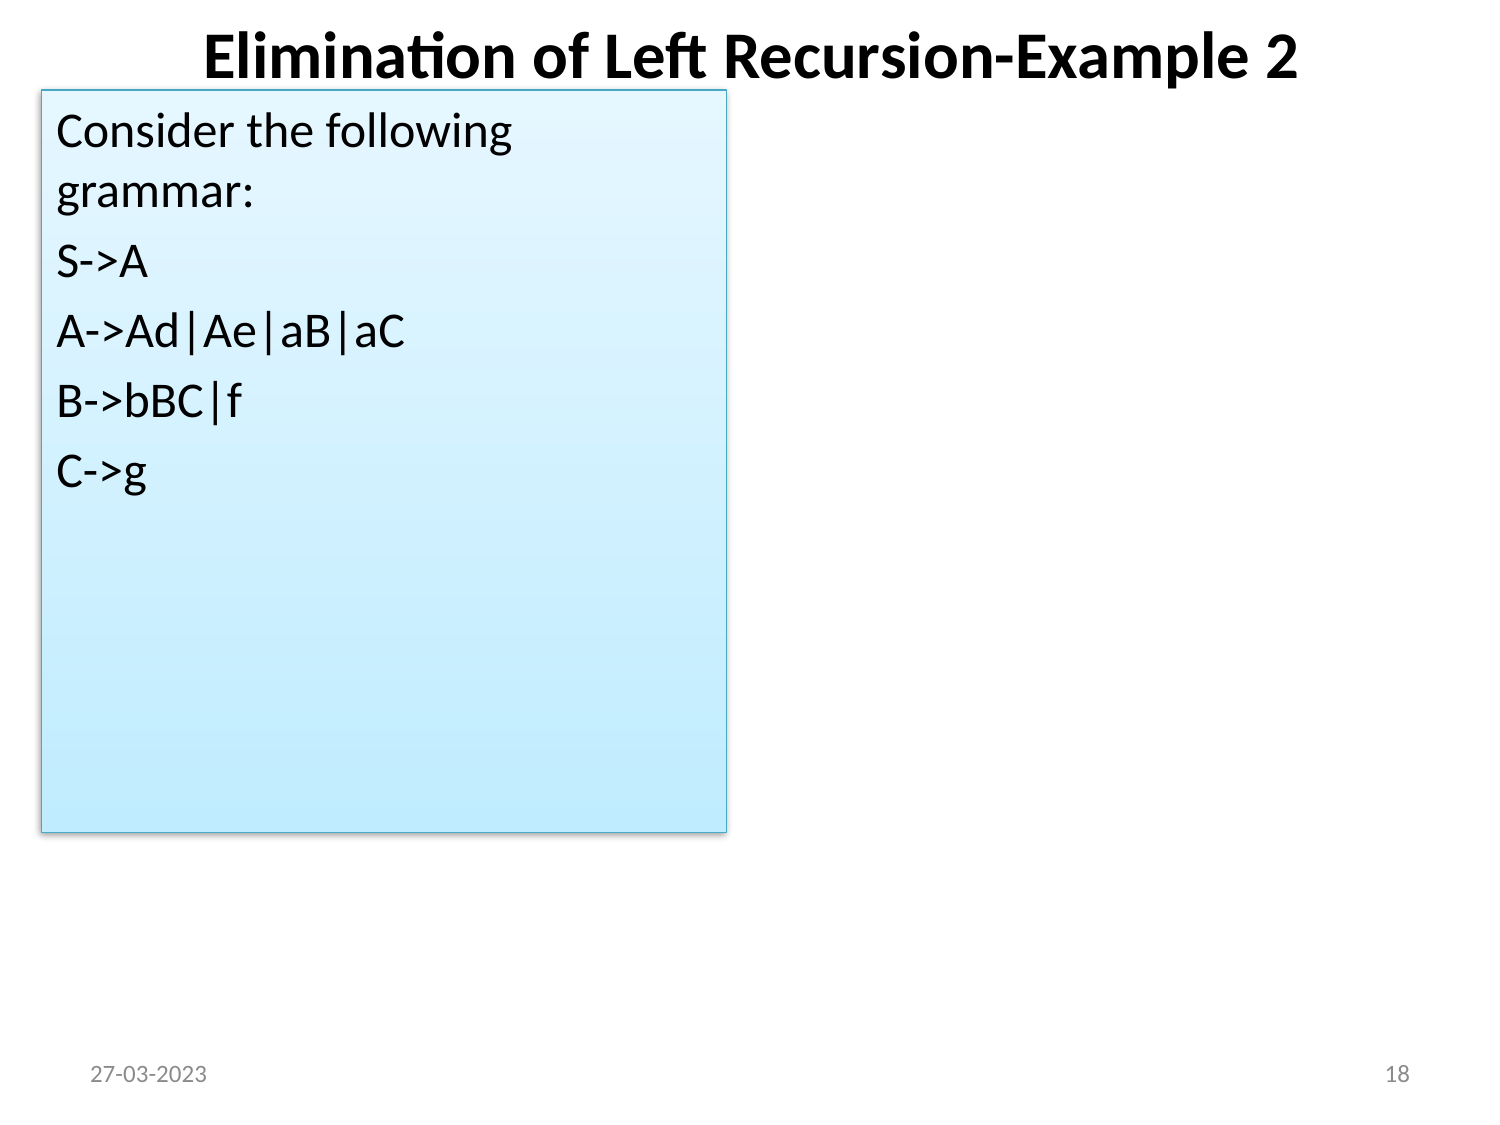

# Elimination of Left Recursion-Example 2
Consider the following grammar:
S->A
A->Ad|Ae|aB|aC
B->bBC|f
C->g

27-03-2023
18